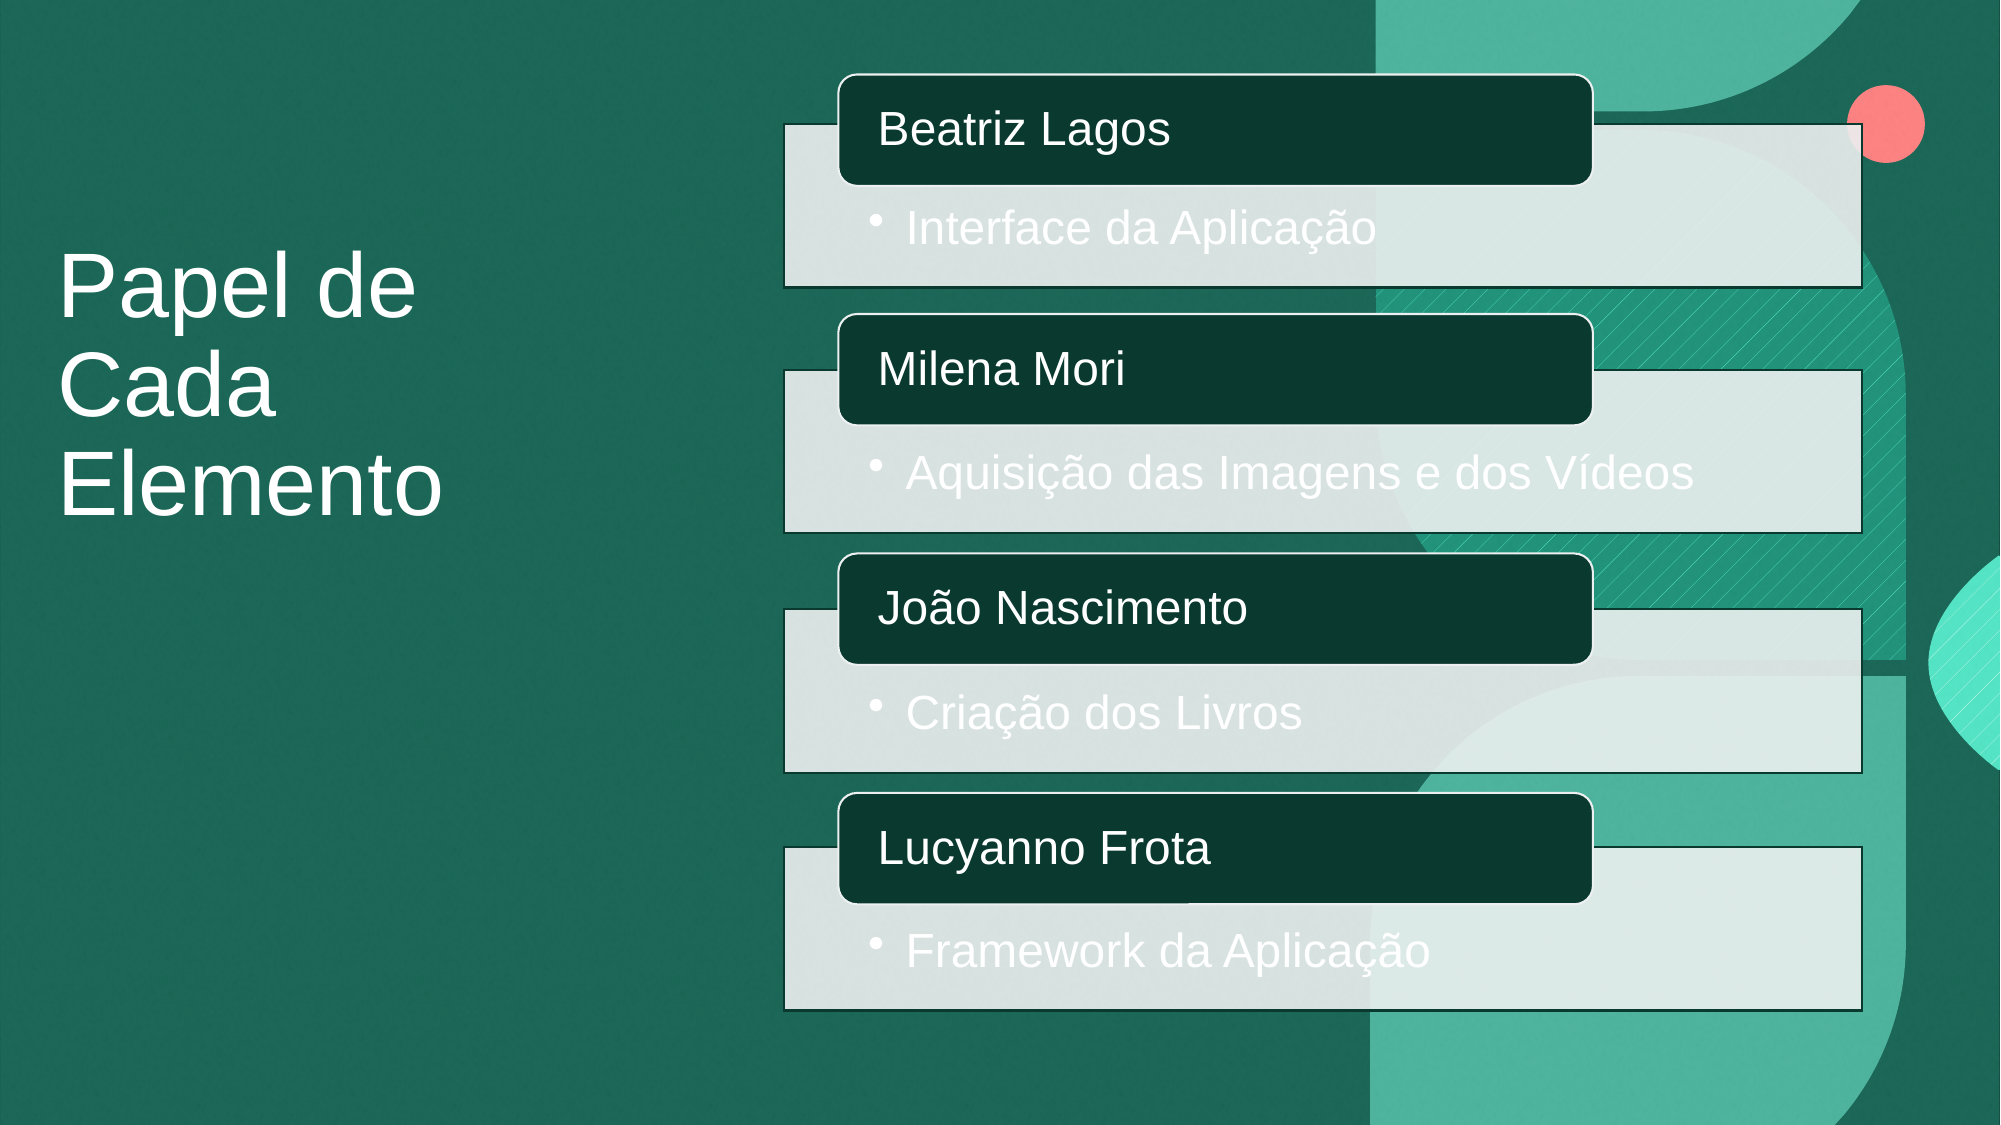

Interface da Aplicação
Beatriz Lagos
Aquisição das Imagens e dos Vídeos
Milena Mori
Criação dos Livros
João Nascimento
Framework da Aplicação
Lucyanno Frota
# Papel de Cada Elemento